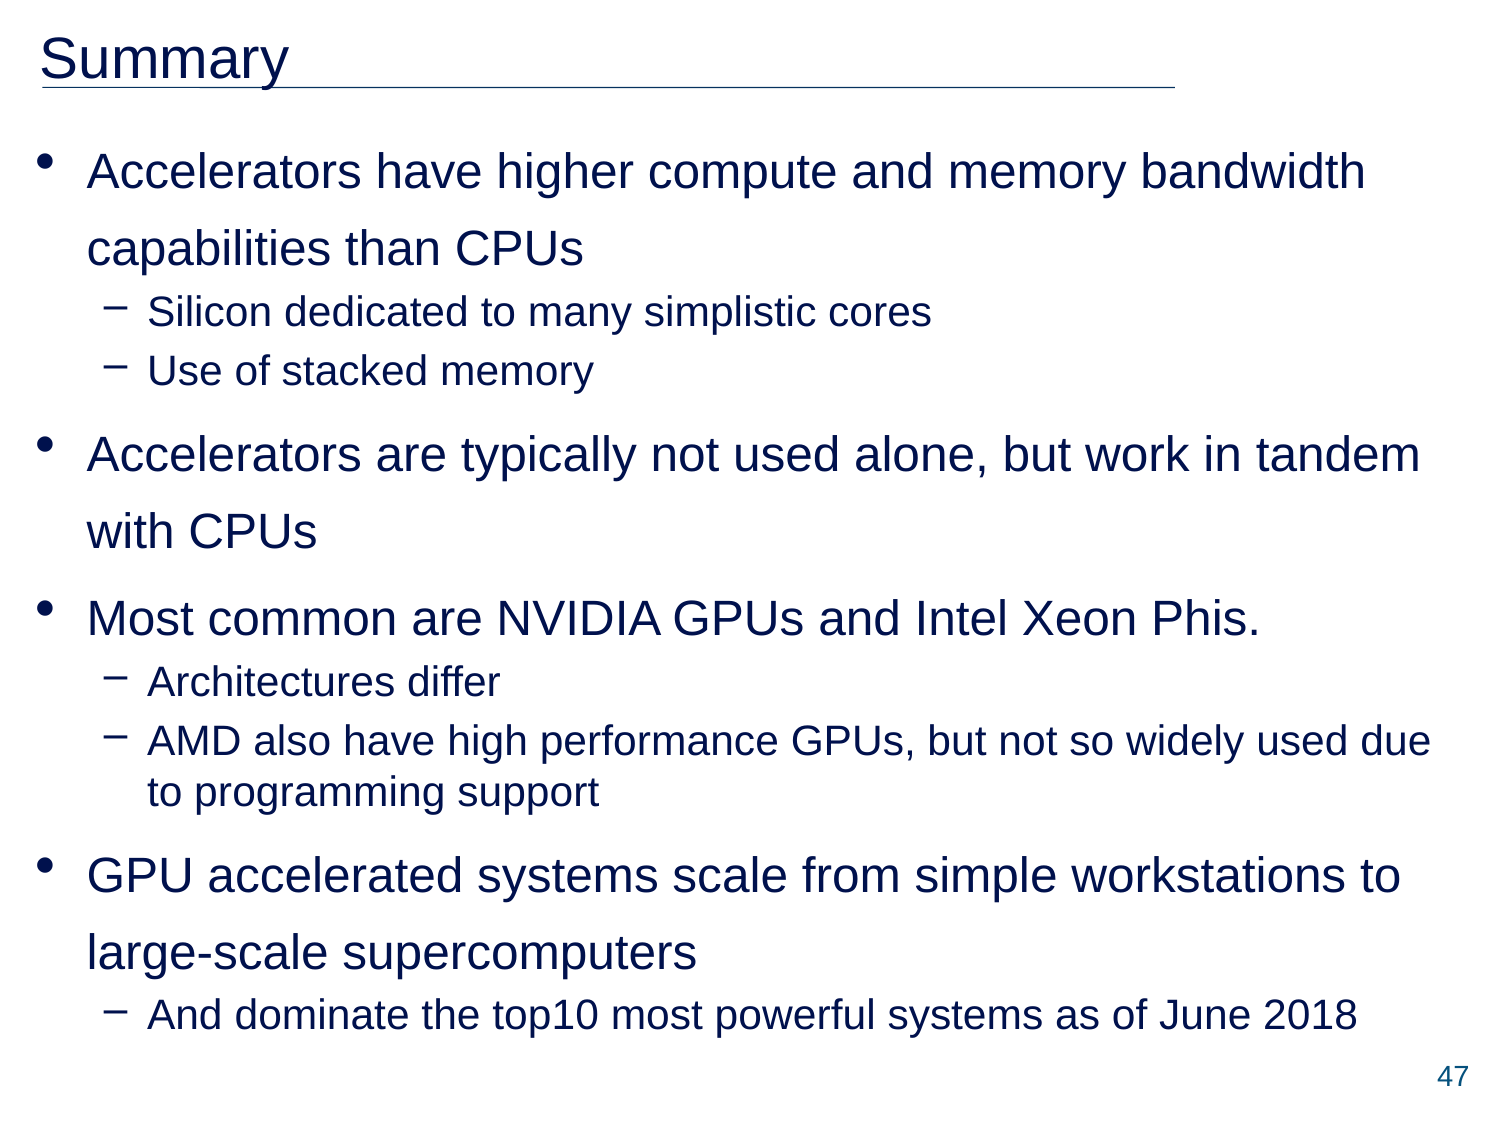

# Summary
Accelerators have higher compute and memory bandwidth capabilities than CPUs
Silicon dedicated to many simplistic cores
Use of stacked memory
Accelerators are typically not used alone, but work in tandem with CPUs
Most common are NVIDIA GPUs and Intel Xeon Phis.
Architectures differ
AMD also have high performance GPUs, but not so widely used due to programming support
GPU accelerated systems scale from simple workstations to large-scale supercomputers
And dominate the top10 most powerful systems as of June 2018
47